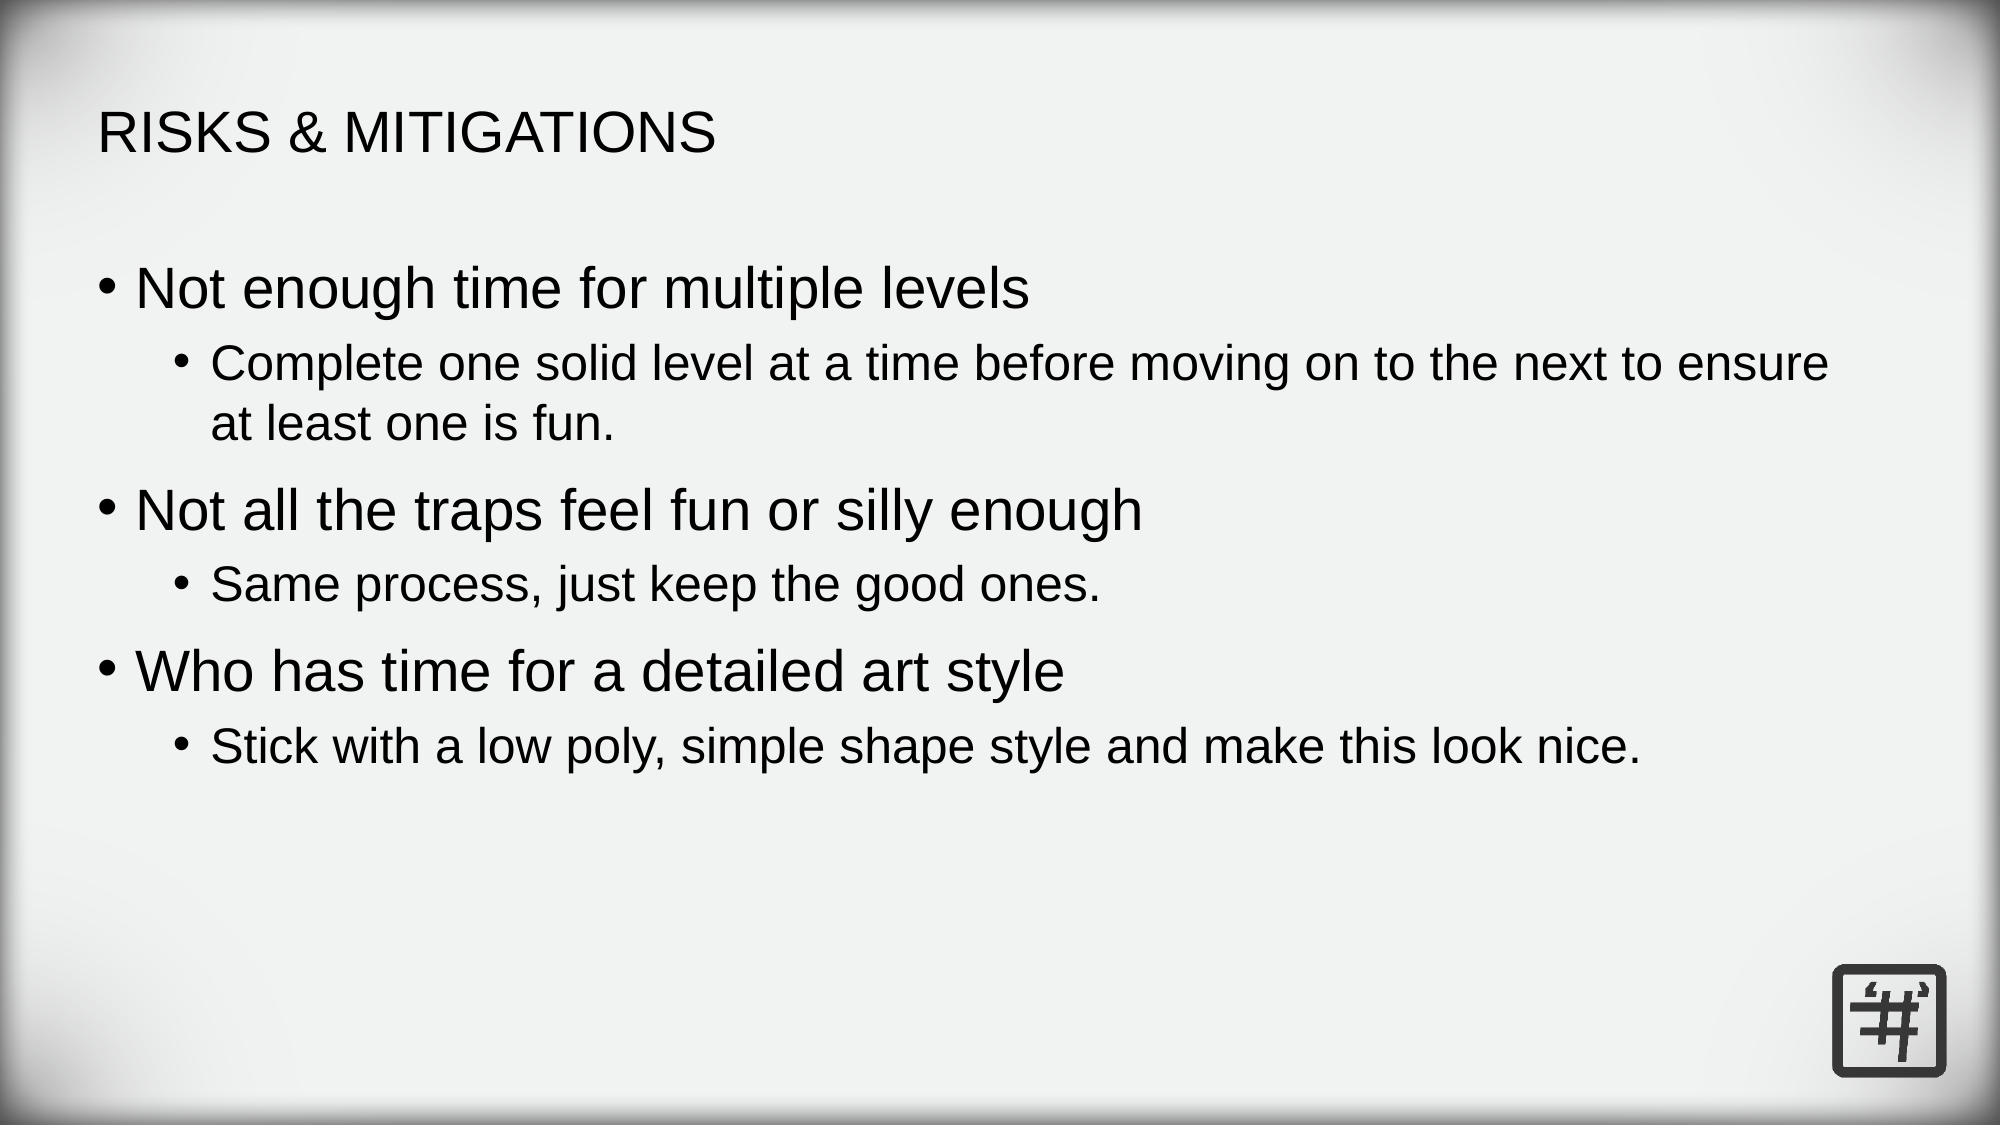

RISKS & MITIGATIONS
Not enough time for multiple levels
Complete one solid level at a time before moving on to the next to ensure at least one is fun.
Not all the traps feel fun or silly enough
Same process, just keep the good ones.
Who has time for a detailed art style
Stick with a low poly, simple shape style and make this look nice.